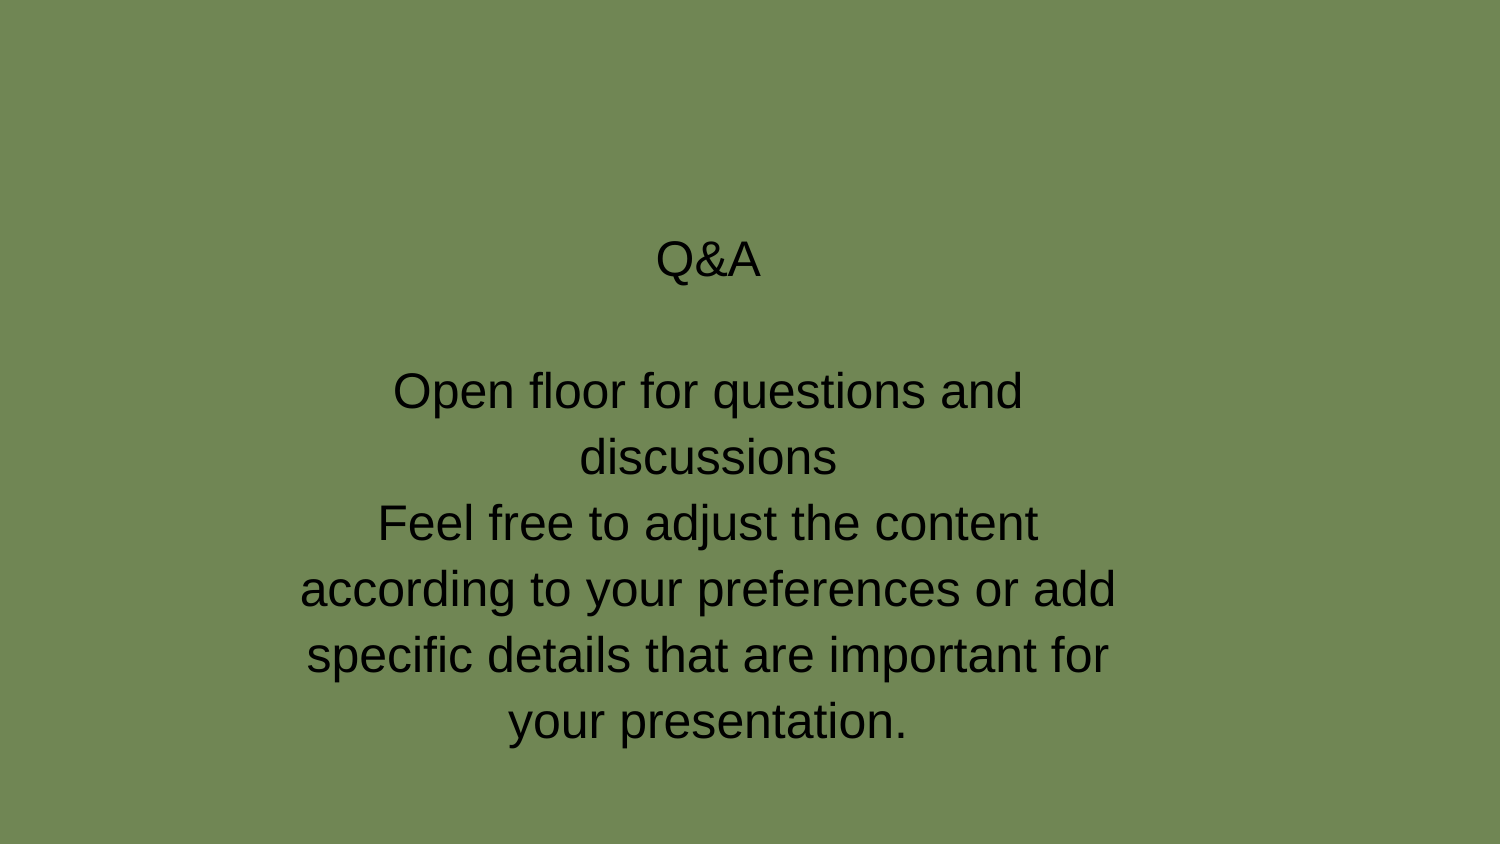

Q&A

Open floor for questions and discussions
Feel free to adjust the content according to your preferences or add specific details that are important for your presentation.